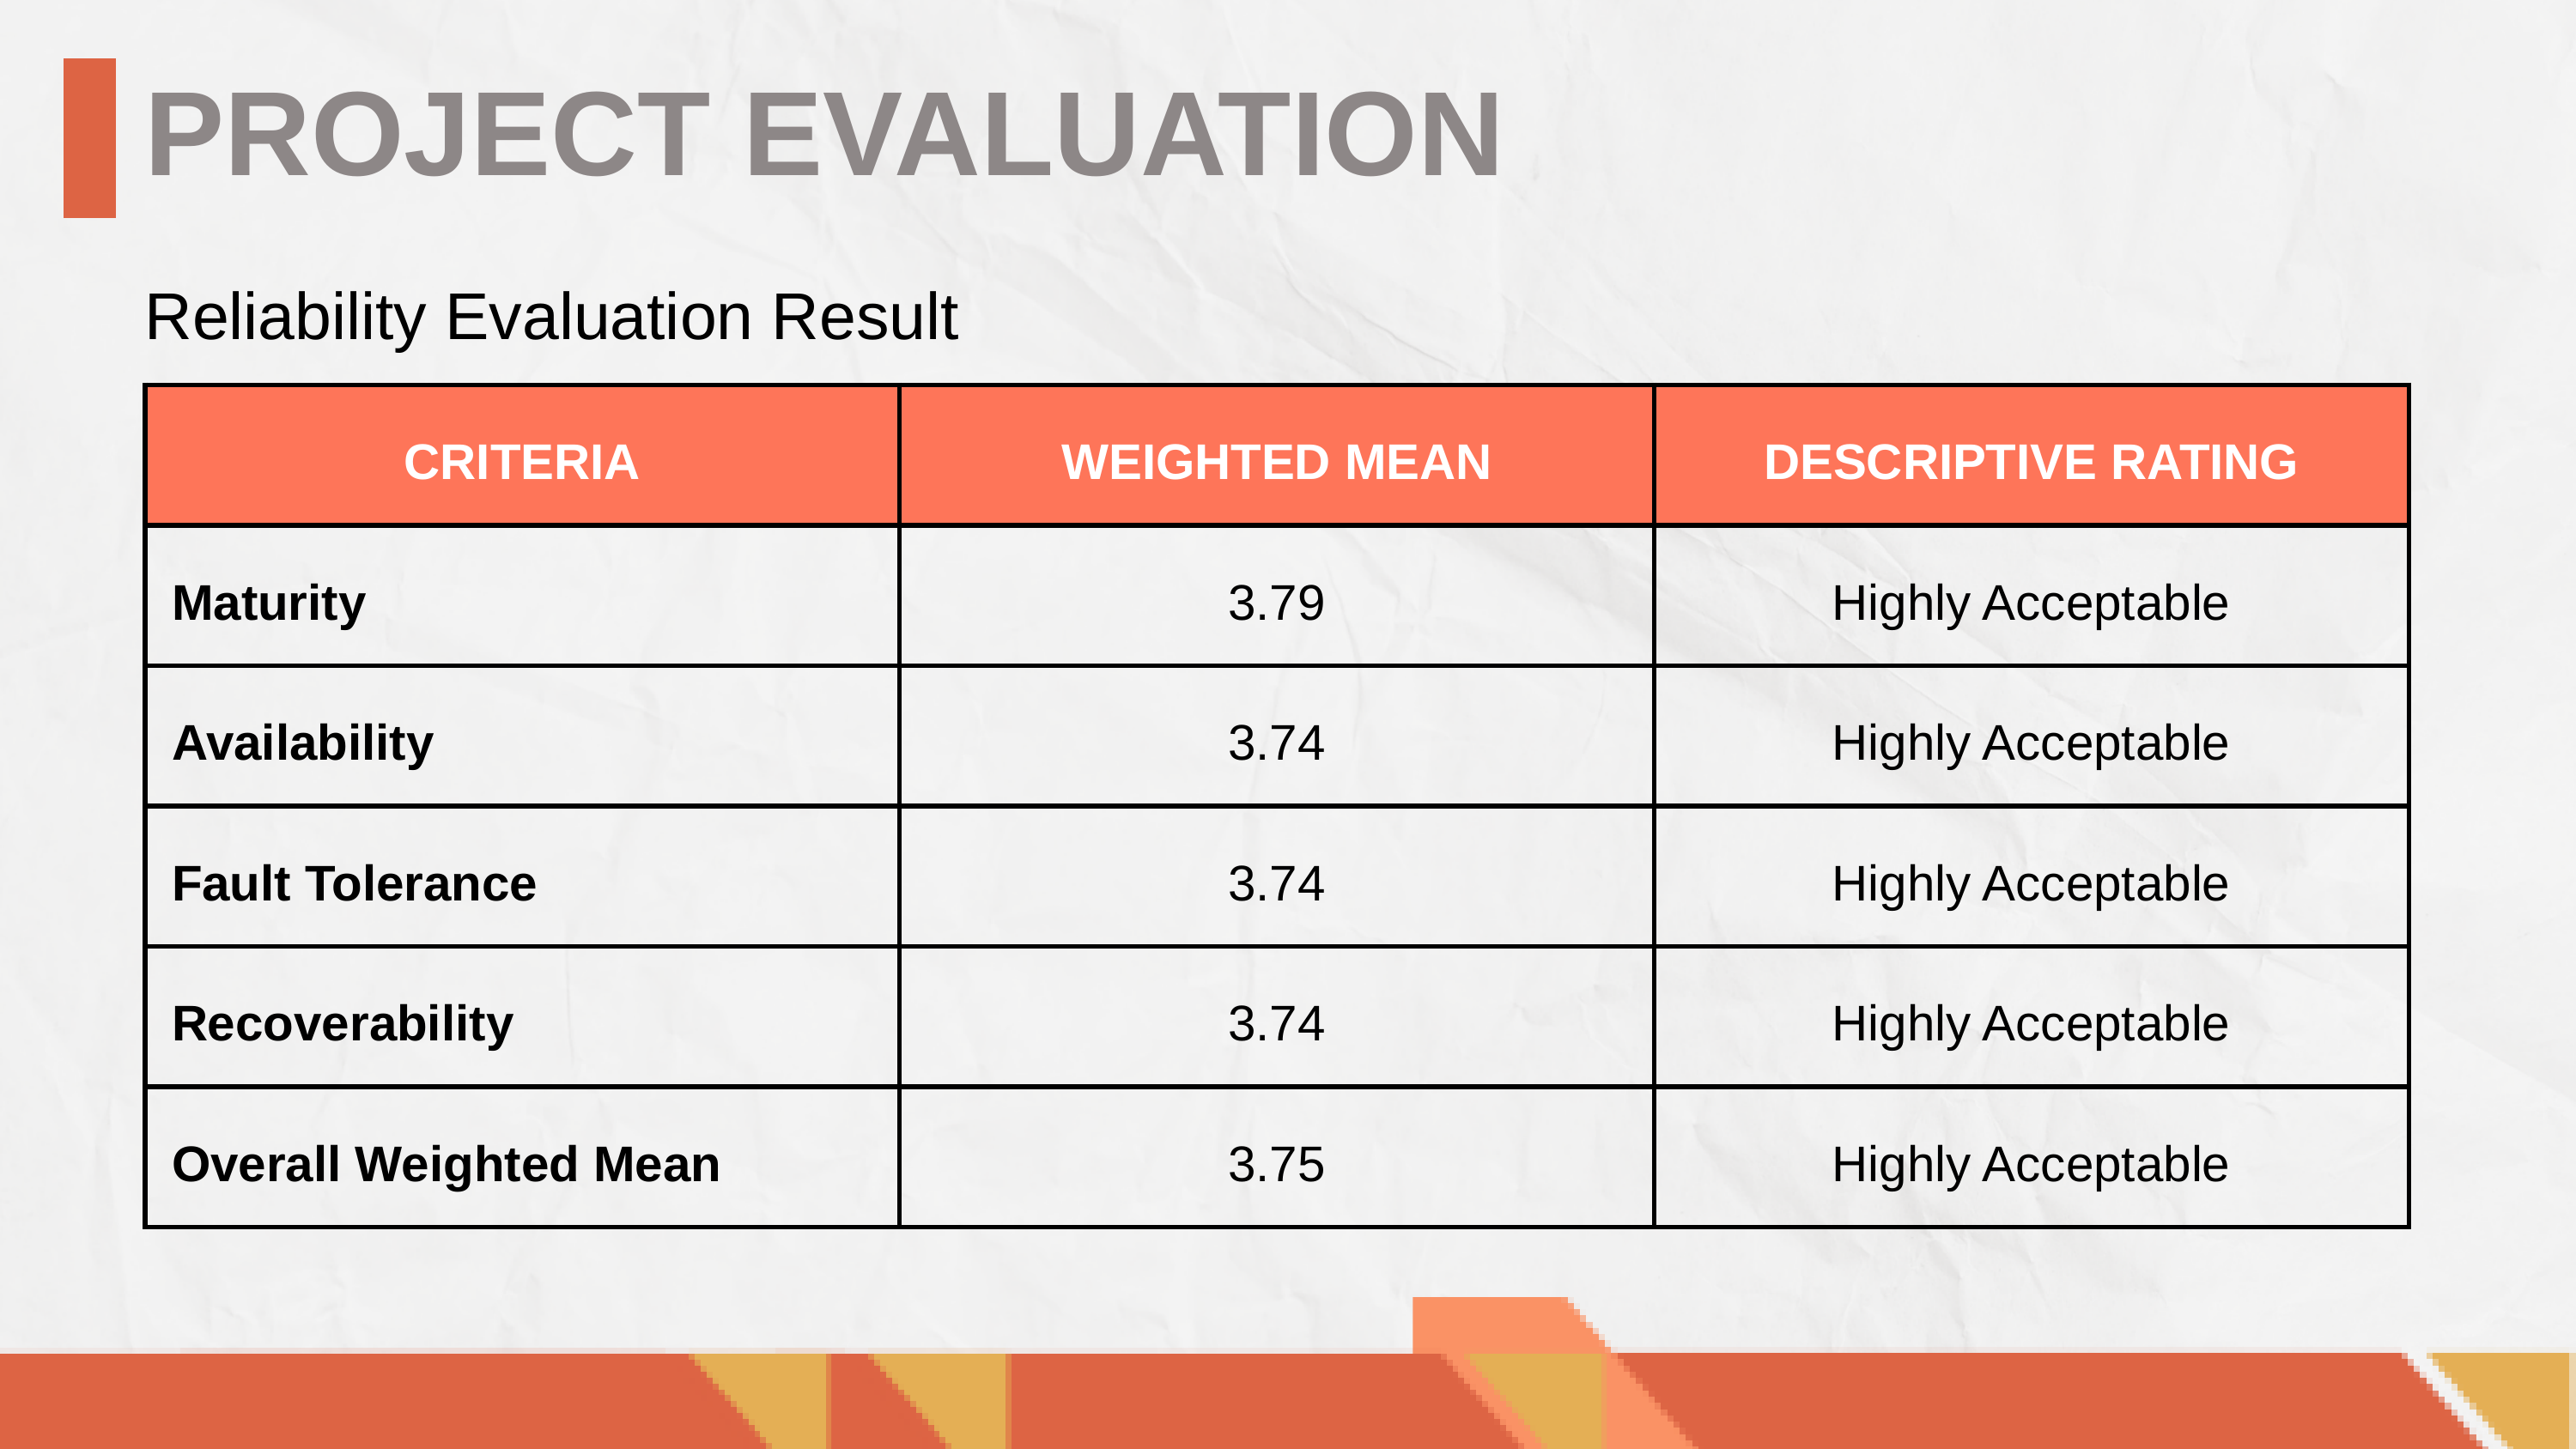

PROJECT EVALUATION
Reliability Evaluation Result
| CRITERIA | WEIGHTED MEAN | DESCRIPTIVE RATING |
| --- | --- | --- |
| Maturity | 3.79 | Highly Acceptable |
| Availability | 3.74 | Highly Acceptable |
| Fault Tolerance | 3.74 | Highly Acceptable |
| Recoverability | 3.74 | Highly Acceptable |
| Overall Weighted Mean | 3.75 | Highly Acceptable |